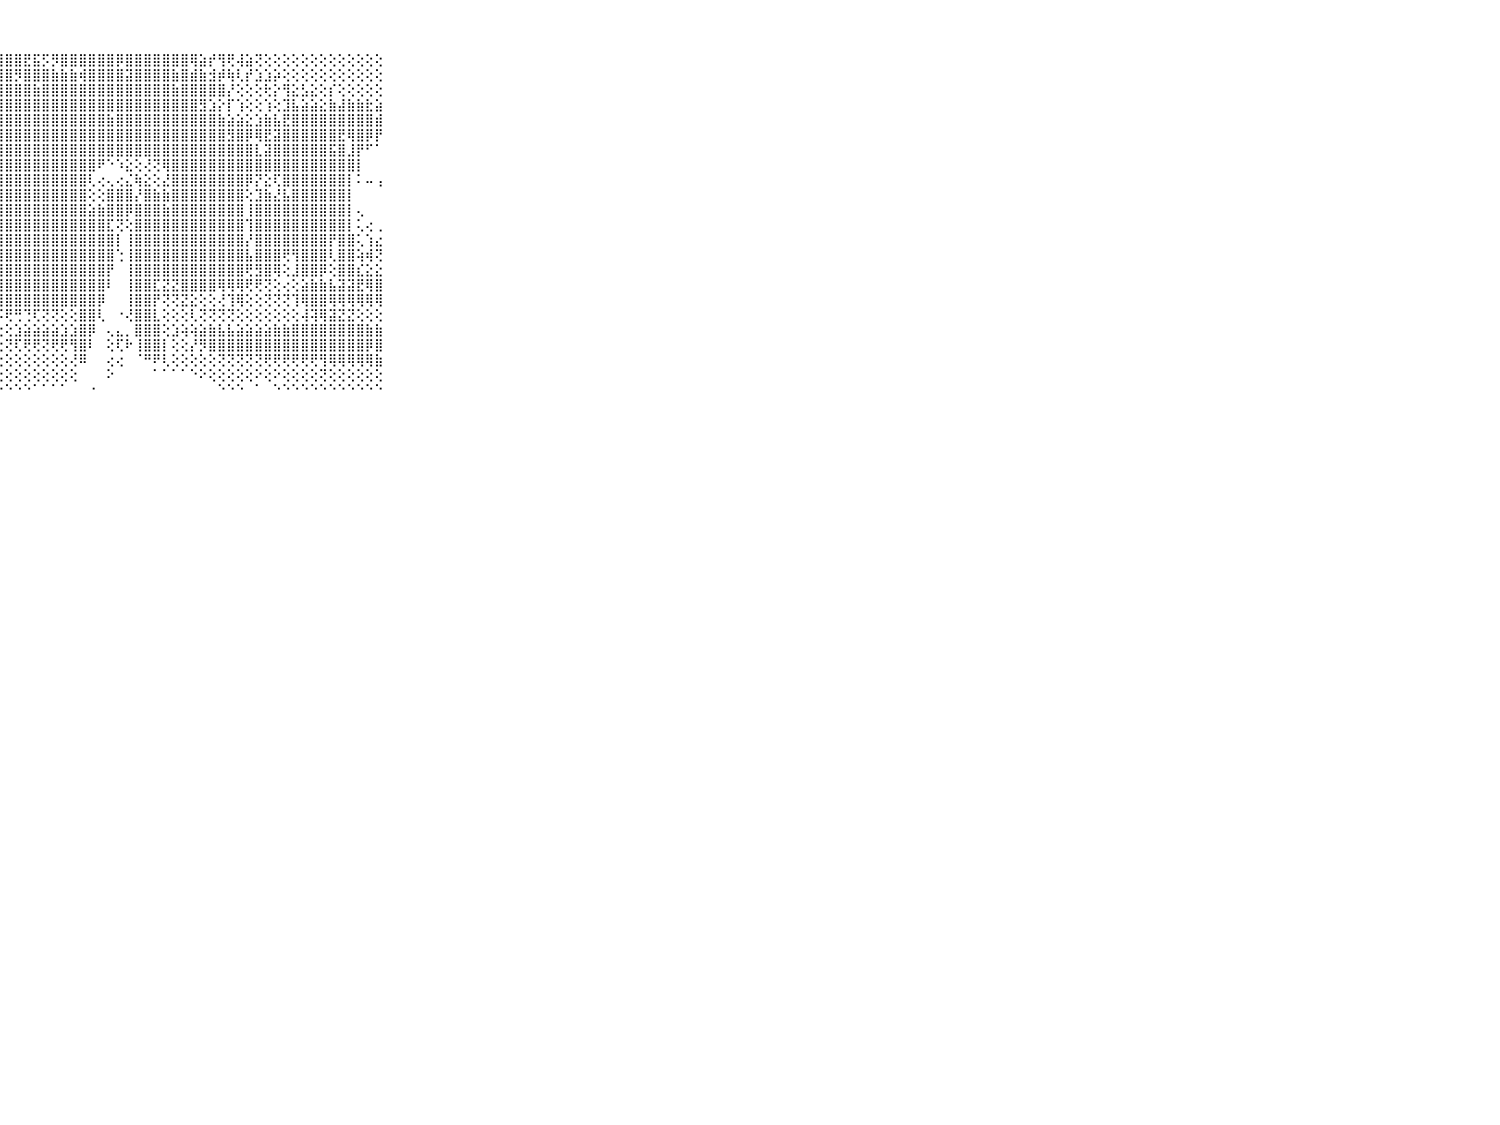

⠀⠀⠀⠀⠀⠀⠀⠀⠀⠀⠀⢷⣿⣿⣿⣿⣿⣯⣿⣽⣿⣿⡿⣏⢿⣿⣿⣿⣿⣿⣟⣯⡫⡻⣿⣿⣿⣿⣿⣿⡿⣿⣿⣿⣿⣿⣿⣿⢿⣵⡞⢻⢟⢼⣵⢝⢕⢕⢕⢕⢕⢕⢕⢕⢕⢕⢕⢕⢕⠀⠀⠀⠀⠀⠀⠀⠀⠀⠀⠀⠀
⠀⠀⠀⠀⠀⠀⠀⠀⠀⠀⠀⣿⣿⣽⣿⣿⣻⣿⣿⣿⣿⣿⣿⣷⡿⣿⣵⣿⣿⡻⣿⣿⣿⣷⣷⣷⢾⣿⣿⣿⣿⣽⣿⣿⣿⣿⣷⣿⣾⣷⣺⡾⢷⢇⡞⣱⣱⡵⢕⢕⢕⢕⢕⢕⢕⢕⢕⢕⢕⠀⠀⠀⠀⠀⠀⠀⠀⠀⠀⠀⠀
⠀⠀⠀⠀⠀⠀⠀⠀⠀⠀⠀⣿⣿⣿⣿⣿⣿⣿⣿⣿⣿⣿⣿⣿⣿⣿⣿⣿⣿⣿⣿⣷⣿⣿⣿⣿⣿⣿⣿⣿⣿⣿⣿⣿⣿⣿⣷⣿⣿⣿⣿⣿⡜⢕⢕⢕⢗⡕⢻⣕⣣⣕⢕⡎⢕⢕⢕⢕⢕⠀⠀⠀⠀⠀⠀⠀⠀⠀⠀⠀⠀
⠀⠀⠀⠀⠀⠀⠀⠀⠀⠀⠀⣿⣿⣿⣿⣿⣿⣿⣿⣿⣿⣿⣿⣿⣿⣿⣿⣿⣿⣿⣿⣿⣿⣿⣿⣿⣿⣿⣿⣿⣿⣿⣿⣿⣿⣿⣿⣿⣿⣻⣱⡕⡏⢱⢕⢕⢱⢕⣹⣧⣵⣵⣕⣷⣼⣷⣷⣗⣵⠀⠀⠀⠀⠀⠀⠀⠀⠀⠀⠀⠀
⠀⠀⠀⠀⠀⠀⠀⠀⠀⠀⠀⣿⣿⣿⣿⣿⣿⣿⣿⣿⣿⣿⣿⣿⣿⣿⣿⣿⣿⣿⣿⣿⣿⣿⣿⣿⣿⣿⣿⣷⣿⣿⣿⣿⣿⣿⣿⣿⣿⣿⣿⣷⣵⣵⣕⣱⣷⣧⣟⣿⣿⣿⣿⣿⣿⣿⣿⣿⣾⠀⠀⠀⠀⠀⠀⠀⠀⠀⠀⠀⠀
⠀⠀⠀⠀⠀⠀⠀⠀⠀⠀⠀⢟⠟⢝⢝⢝⢝⢝⢝⢻⣿⣿⣿⣿⣿⣿⣿⣿⣿⣿⣿⣿⣿⣿⣿⣿⣿⣿⣿⣿⣿⣿⣿⣿⣿⣿⣿⣿⣿⣿⣿⣿⣻⣿⡿⢿⣟⣽⣿⣿⣿⣿⣿⣿⣟⢿⣿⡿⡟⠀⠀⠀⠀⠀⠀⠀⠀⠀⠀⠀⠀
⠀⠀⠀⠀⠀⠀⠀⠀⠀⠀⠀⠒⢒⢒⢢⠔⢑⢙⢳⣵⡕⢝⢿⣿⣿⣿⣿⣿⣿⣿⣿⣿⣿⣿⣿⣿⣿⣿⣿⣿⣿⣿⣿⣿⣿⣿⣿⣿⣿⣿⣿⣿⣿⣿⣿⣇⣽⣿⣿⣿⣿⣿⣿⣯⣿⣸⡟⠋⠁⠀⠀⠀⠀⠀⠀⠀⠀⠀⠀⠀⠀
⠀⠀⠀⠀⠀⠀⠀⠀⠀⠀⠀⢅⢕⢔⢔⢕⢕⢕⢕⢕⢻⣧⢜⢻⣿⣿⣿⣿⣿⣿⣿⣿⣿⣿⣿⣿⣿⣿⠟⠑⠱⣕⢕⢜⢝⢿⣿⣿⣿⣿⣿⣿⣿⣿⣿⣿⣿⣿⣿⣿⣿⣿⣿⣿⣿⣿⡇⠀⠀⠀⠀⠀⠀⠀⠀⠀⠀⠀⠀⠀⠀
⠀⠀⠀⠀⠀⠀⠀⠀⠀⠀⠀⣱⣕⣕⣕⡕⢕⢕⢕⢕⢕⢹⣧⡜⣿⣿⣿⣿⣿⣿⣿⣿⣿⣿⣿⣿⣿⢇⢔⢄⢔⣌⢷⣕⢕⣜⣿⣿⣿⣿⣿⣿⣿⣿⡿⡝⣕⢏⣿⣿⣿⣿⣿⣿⣿⡇⠅⠤⢠⠀⠀⠀⠀⠀⠀⠀⠀⠀⠀⠀⠀
⠀⠀⠀⠀⠀⠀⠀⠀⠀⠀⠀⣿⣿⣿⣿⣿⣿⣿⣷⣷⣵⣵⣿⡕⢸⣿⣿⣿⣿⣿⣿⣿⣿⣿⣿⣿⣿⢕⢕⣿⣿⣿⡜⣿⣷⣷⣿⣿⣿⣿⣿⣿⣿⣿⢕⣹⣷⣜⣧⣿⣿⣿⣿⣿⣿⡇⠀⠀⠀⠀⠀⠀⠀⠀⠀⠀⠀⠀⠀⠀⠀
⠀⠀⠀⠀⠀⠀⠀⠀⠀⠀⠀⣿⣿⣿⣿⣿⣿⣿⣿⣿⣿⣿⣿⡇⢸⣿⣿⣿⣿⣿⣿⣿⣿⣿⣿⣿⣿⣵⣷⣿⣿⡿⣿⣿⣿⣷⣿⣿⣿⣿⣿⣿⣿⣿⢸⣿⣿⣿⣿⣿⣿⣿⣿⣿⣿⡇⢄⠀⠀⠀⠀⠀⠀⠀⠀⠀⠀⠀⠀⠀⠀
⠀⠀⠀⠀⠀⠀⠀⠀⠀⠀⠀⣿⣿⣿⣿⣿⣿⣿⣿⣿⣿⣿⣿⡇⢼⣿⣿⣿⣿⣿⣿⣿⣿⣿⣿⣿⣿⣿⣿⣏⢝⢕⣿⣿⣿⣿⣿⣿⣿⣿⣿⣿⣿⣿⢹⣿⣿⣿⣿⣿⣿⣿⣿⣿⣿⡇⢅⢔⢀⠀⠀⠀⠀⠀⠀⠀⠀⠀⠀⠀⠀
⠀⠀⠀⠀⠀⠀⠀⠀⠀⠀⠀⣿⣿⣿⣿⣿⣿⣿⣿⣿⣿⣿⣿⢕⣿⣿⣿⣿⣿⣿⣿⣿⣿⣿⣿⣿⣿⣿⣿⣿⡇⢸⣿⣿⣿⣿⣿⣿⣿⣿⣿⣿⣿⣿⡜⣿⣿⣿⣿⣿⣿⣿⣿⡟⣿⣿⢅⢱⣔⠀⠀⠀⠀⠀⠀⠀⠀⠀⠀⠀⠀
⠀⠀⠀⠀⠀⠀⠀⠀⠀⠀⠀⣿⣿⣿⣿⣿⣿⣿⣿⣿⣿⣿⣯⢕⣿⣿⣿⣿⣿⣿⣿⣿⣿⣿⣿⣿⣿⣿⣿⣿⢑⢸⣿⣿⣿⣿⣿⣿⣿⣿⣿⣿⣿⣿⣧⣿⣿⣿⢟⢻⣿⣿⣿⢇⣿⣿⢵⢾⢝⠀⠀⠀⠀⠀⠀⠀⠀⠀⠀⠀⠀
⠀⠀⠀⠀⠀⠀⠀⠀⠀⠀⠀⣿⣿⣿⣿⣿⣿⣿⣿⣿⣿⣿⣿⢕⣿⣿⣿⣿⣿⣿⣿⣿⣿⣿⣿⣿⣿⣿⣿⡟⠀⢸⣿⣿⣿⣿⣿⣿⣿⣿⣿⣿⣿⣿⢟⣻⣿⢿⢕⣸⣿⣿⡿⢕⣿⣿⣎⣕⣕⠀⠀⠀⠀⠀⠀⠀⠀⠀⠀⠀⠀
⠀⠀⠀⠀⠀⠀⠀⠀⠀⠀⠀⣿⣿⣿⣿⣿⣿⣿⣿⣿⣿⣿⣿⢕⣿⣿⣿⣿⣿⣿⣿⣿⣿⣿⣿⣿⣿⣿⣿⠇⠀⢸⣿⣿⣏⣝⣝⣿⣿⣿⣿⢿⢿⢿⢟⢟⢝⢕⢔⢕⣵⣷⣷⣧⣽⣽⣟⢿⣿⠀⠀⠀⠀⠀⠀⠀⠀⠀⠀⠀⠀
⠀⠀⠀⠀⠀⠀⠀⠀⠀⠀⠀⣿⣿⣿⣿⣿⣿⣿⣿⣿⣿⡿⢟⢕⣿⣿⣿⣿⣿⣿⣿⣿⣿⣿⣿⣿⣿⣿⡿⠀⠀⢸⣿⣿⡟⢝⢝⣝⣕⢕⢕⢜⢹⢿⢕⢕⢝⢝⢝⢹⢿⣿⣿⢿⢿⢿⢿⢿⢿⠀⠀⠀⠀⠀⠀⠀⠀⠀⠀⠀⠀
⠀⠀⠀⠀⠀⠀⠀⠀⠀⠀⠀⣽⣵⣵⣵⣵⢵⡽⣵⣵⣵⣕⣵⣵⣿⣿⠿⠯⢟⢛⢙⢏⢝⢝⢕⢕⣿⣿⢇⠀⠐⢜⣿⣿⣇⢕⢕⢕⢇⢝⢝⢝⢝⢕⢕⢕⢕⢕⢕⢕⢼⢽⢿⣽⣝⣝⢕⢕⢕⠀⠀⠀⠀⠀⠀⠀⠀⠀⠀⠀⠀
⠀⠀⠀⠀⠀⠀⠀⠀⠀⠀⠀⣼⢿⠿⠿⢟⢟⢛⢏⢝⢍⢕⢕⢕⢕⢕⢕⢕⢕⣱⣵⣵⣵⣵⣱⣱⣿⡿⠀⢄⣄⡀⣿⣿⣿⢕⣱⢵⢵⣵⣷⣧⣧⣵⣵⣵⣵⣷⣷⣿⣿⣿⣿⣿⣿⣿⣿⣷⣷⠀⠀⠀⠀⠀⠀⠀⠀⠀⠀⠀⠀
⠀⠀⠀⠀⠀⠀⠀⠀⠀⠀⠀⢄⢕⢕⢕⢕⢕⢕⢕⢕⢕⢕⢕⢕⢕⢕⢜⢕⢝⢏⢟⢟⢝⢟⢟⢻⣿⠇⠀⢕⢏⠗⢸⣿⣿⡇⢕⢕⡜⡻⣿⣿⣿⣿⣿⣿⣿⣿⣿⣿⣿⣿⣿⣿⣿⣿⣿⡿⣿⠀⠀⠀⠀⠀⠀⠀⠀⠀⠀⠀⠀
⠀⠀⠀⠀⠀⠀⠀⠀⠀⠀⠀⢕⢕⢕⢕⢕⢕⢕⢕⢕⢕⢕⢕⢕⢕⢕⢕⢕⢕⢕⢕⢕⢕⢕⢕⢜⠿⠀⠀⢔⢔⠀⠈⠛⠟⢇⢕⢕⢕⢕⢕⢝⢝⢝⢝⢝⢟⢟⢟⢟⢟⢟⢻⢿⢿⢿⢿⢿⣷⠀⠀⠀⠀⠀⠀⠀⠀⠀⠀⠀⠀
⠀⠀⠀⠀⠀⠀⠀⠀⠀⠀⠀⢕⢕⢕⢕⢕⢕⢕⢕⢕⢕⢕⢕⢕⢕⢕⢕⢕⢕⢕⢕⢕⢕⢕⢕⢕⠀⠀⠀⠕⠀⠀⠀⠀⠁⠁⠁⠁⠑⠕⢕⢕⢕⢕⢕⠕⢕⠕⢕⢕⢕⢕⢝⢕⢕⢕⢕⢕⢕⠀⠀⠀⠀⠀⠀⠀⠀⠀⠀⠀⠀
⠀⠀⠀⠀⠀⠀⠀⠀⠀⠀⠀⠑⠑⠑⠑⠑⠑⠑⠑⠑⠑⠑⠑⠑⠑⠑⠑⠑⠑⠑⠑⠁⠁⠁⠁⠀⠀⠐⠀⠀⠀⠀⠀⠀⠀⠀⠀⠀⠀⠀⠀⠑⠑⠑⠀⠁⠀⠑⠑⠑⠑⠑⠑⠑⠑⠑⠑⠑⠑⠀⠀⠀⠀⠀⠀⠀⠀⠀⠀⠀⠀